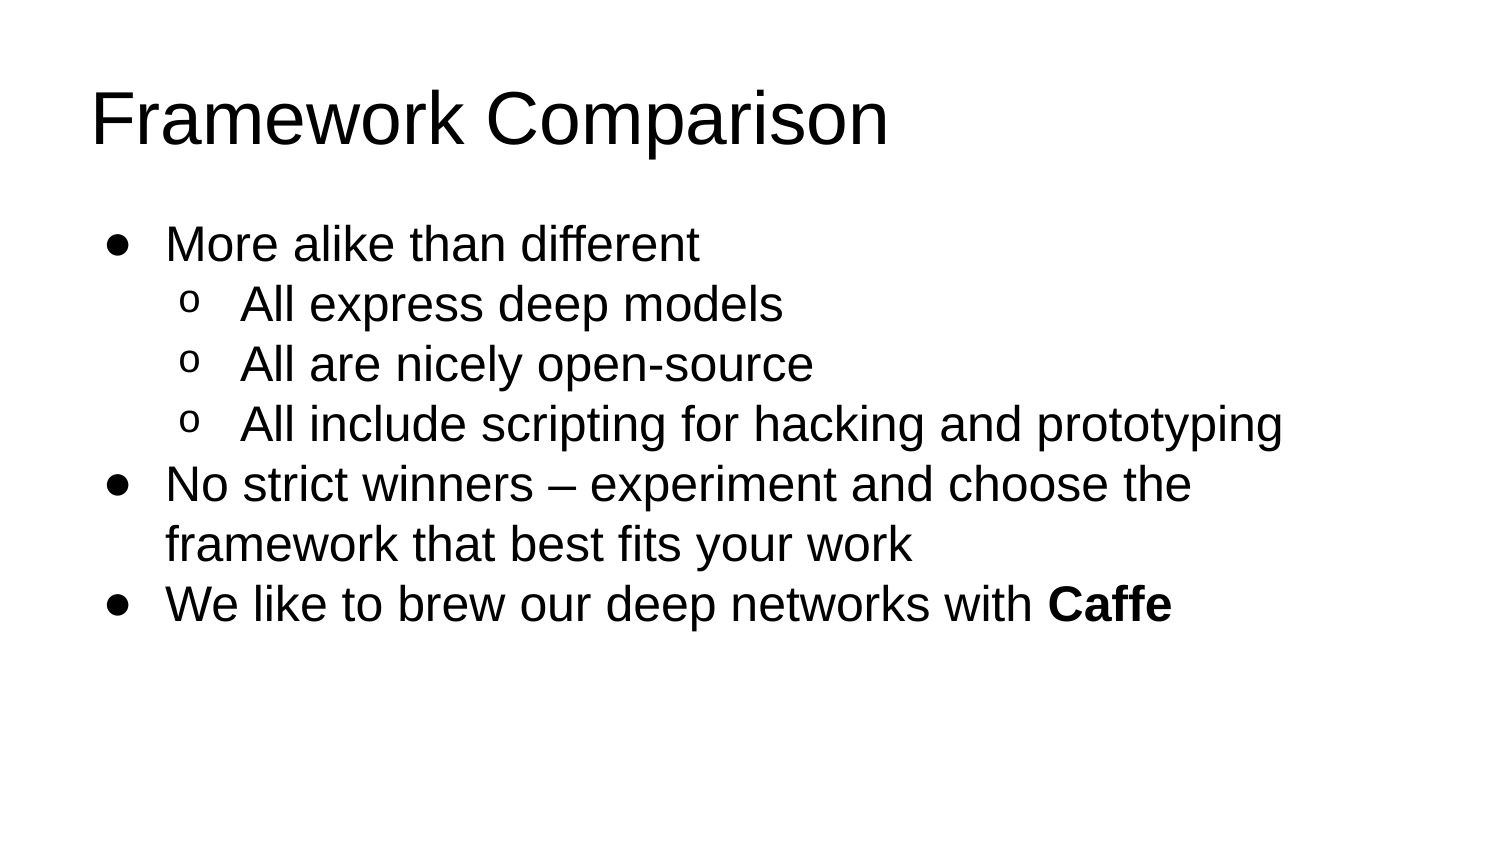

# Framework Comparison
More alike than different
All express deep models
All are nicely open-source
All include scripting for hacking and prototyping
No strict winners – experiment and choose the framework that best fits your work
We like to brew our deep networks with Caffe